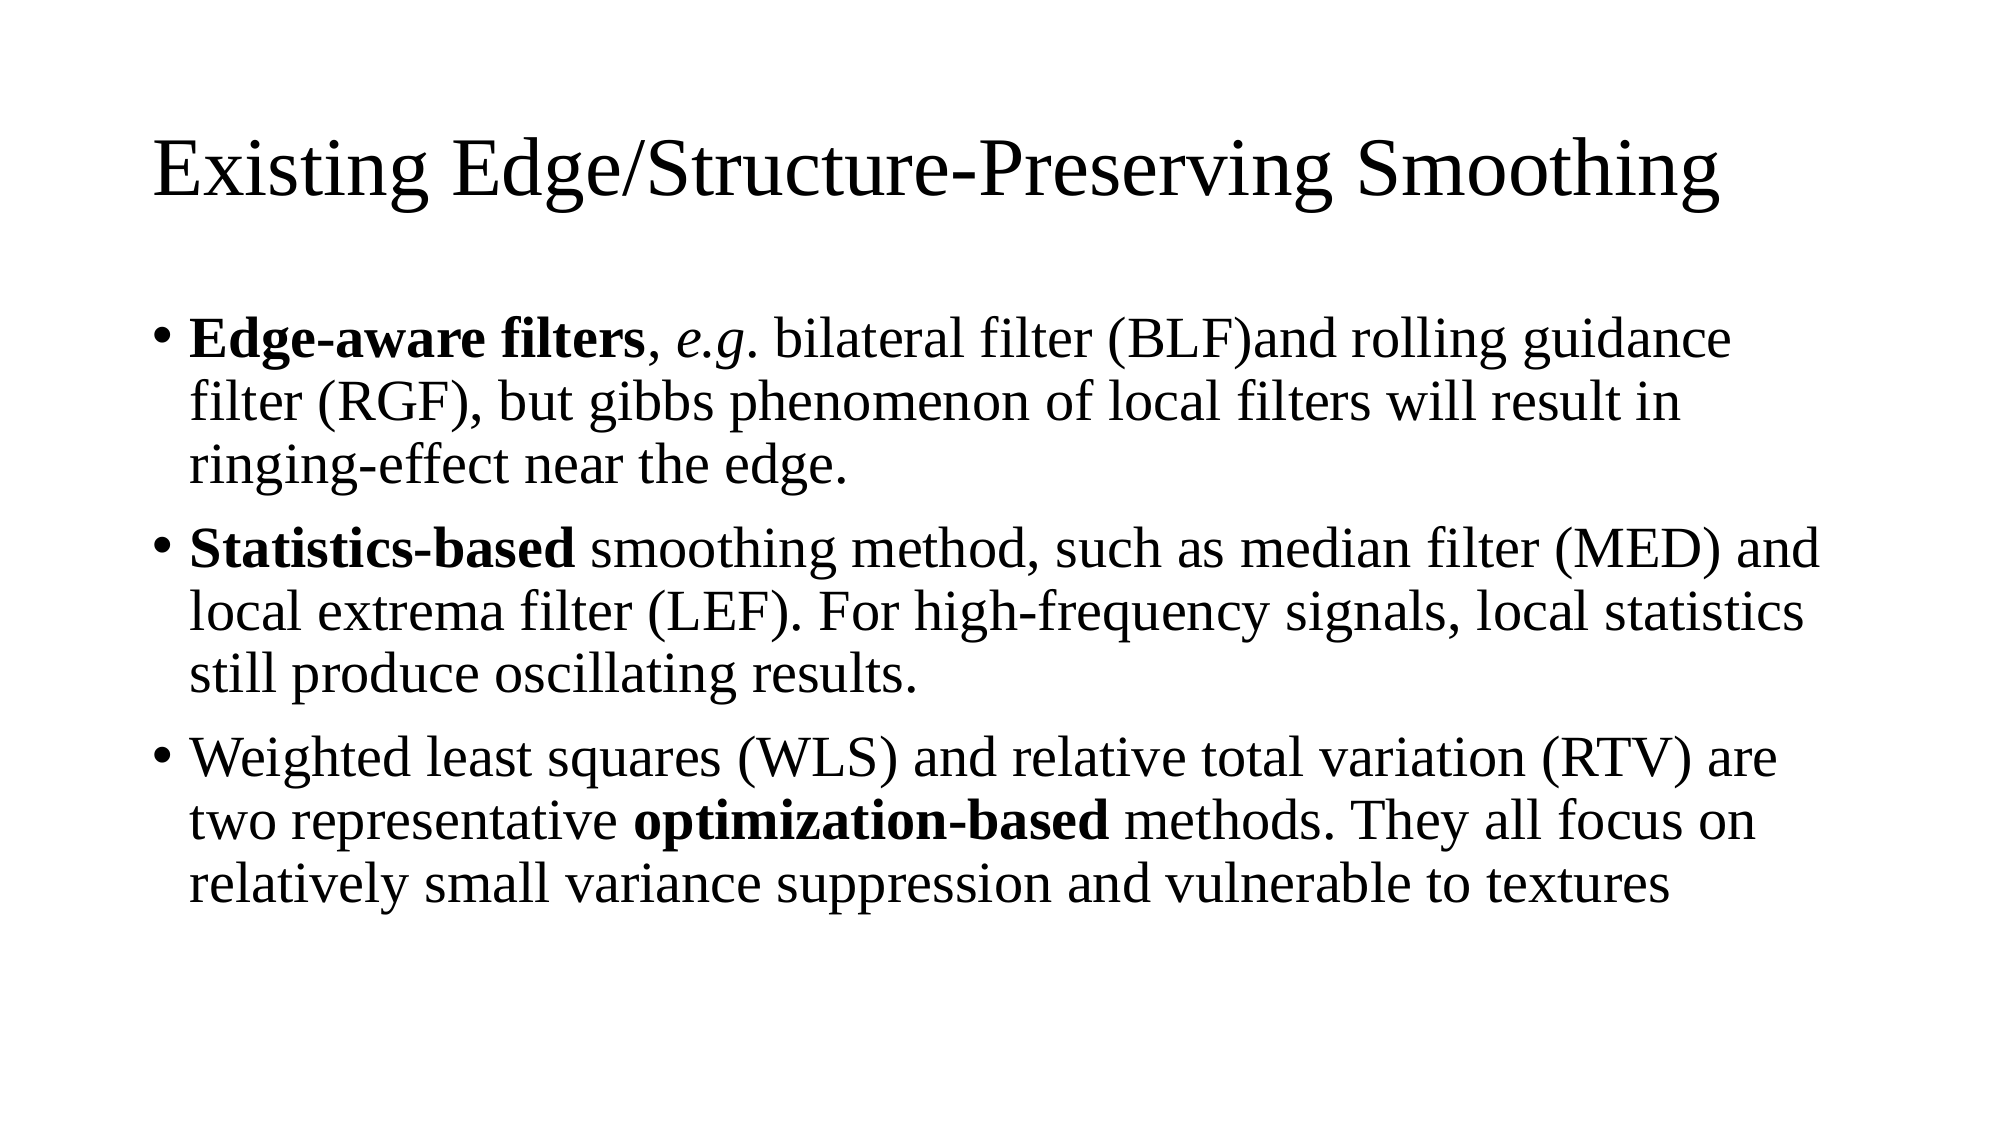

# Existing Edge/Structure-Preserving Smoothing
Edge-aware filters, e.g. bilateral filter (BLF)and rolling guidance filter (RGF), but gibbs phenomenon of local filters will result in ringing-effect near the edge.
Statistics-based smoothing method, such as median filter (MED) and local extrema filter (LEF). For high-frequency signals, local statistics still produce oscillating results.
Weighted least squares (WLS) and relative total variation (RTV) are two representative optimization-based methods. They all focus on relatively small variance suppression and vulnerable to textures